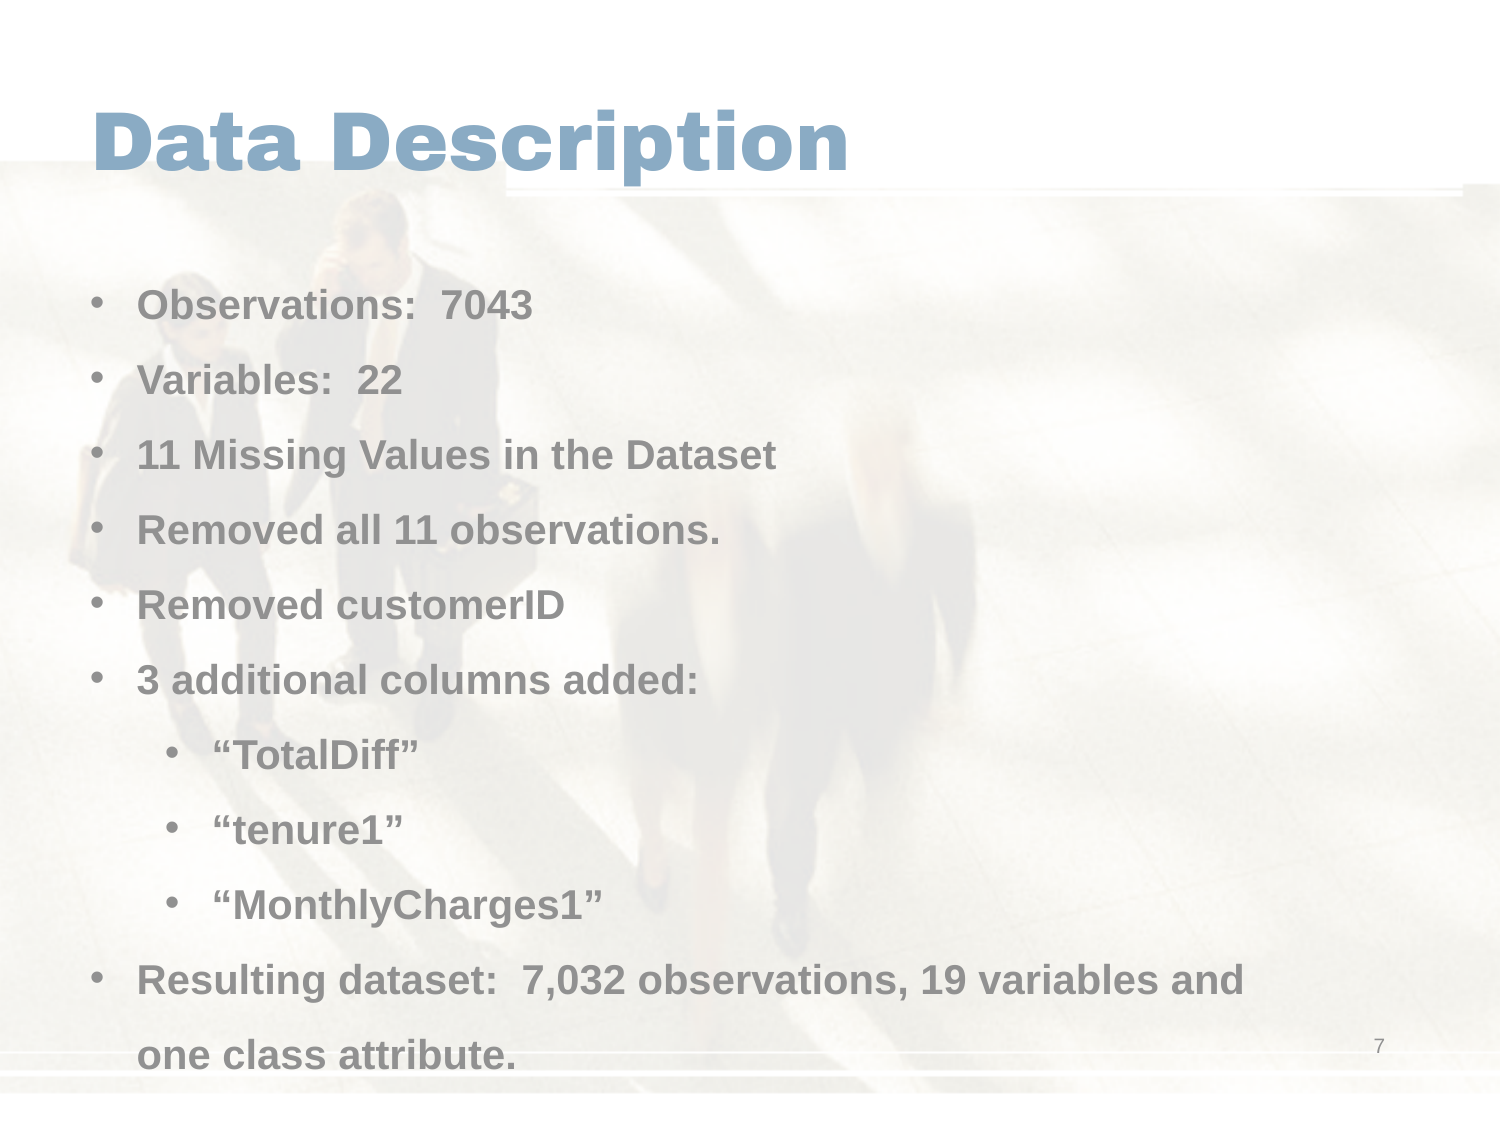

# Data Description
Observations:  7043
Variables:  22
11 Missing Values in the Dataset
Removed all 11 observations.
Removed customerID
3 additional columns added:
“TotalDiff”
“tenure1”
“MonthlyCharges1”
Resulting dataset:  7,032 observations, 19 variables and one class attribute.
7